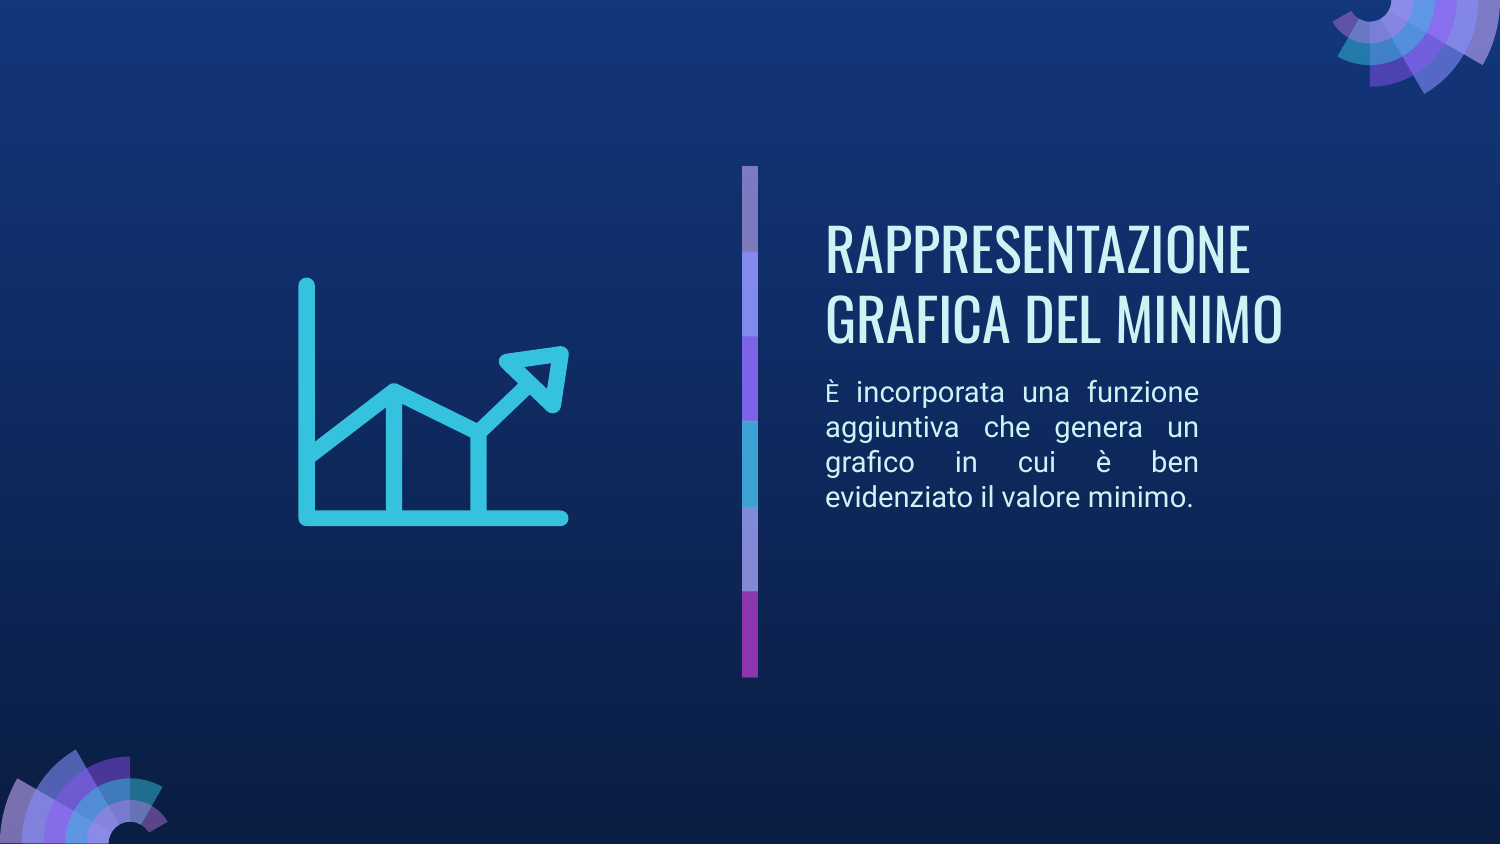

# RAPPRESENTAZIONE GRAFICA DEL MINIMO

È incorporata una funzione aggiuntiva che genera un grafico in cui è ben evidenziato il valore minimo.